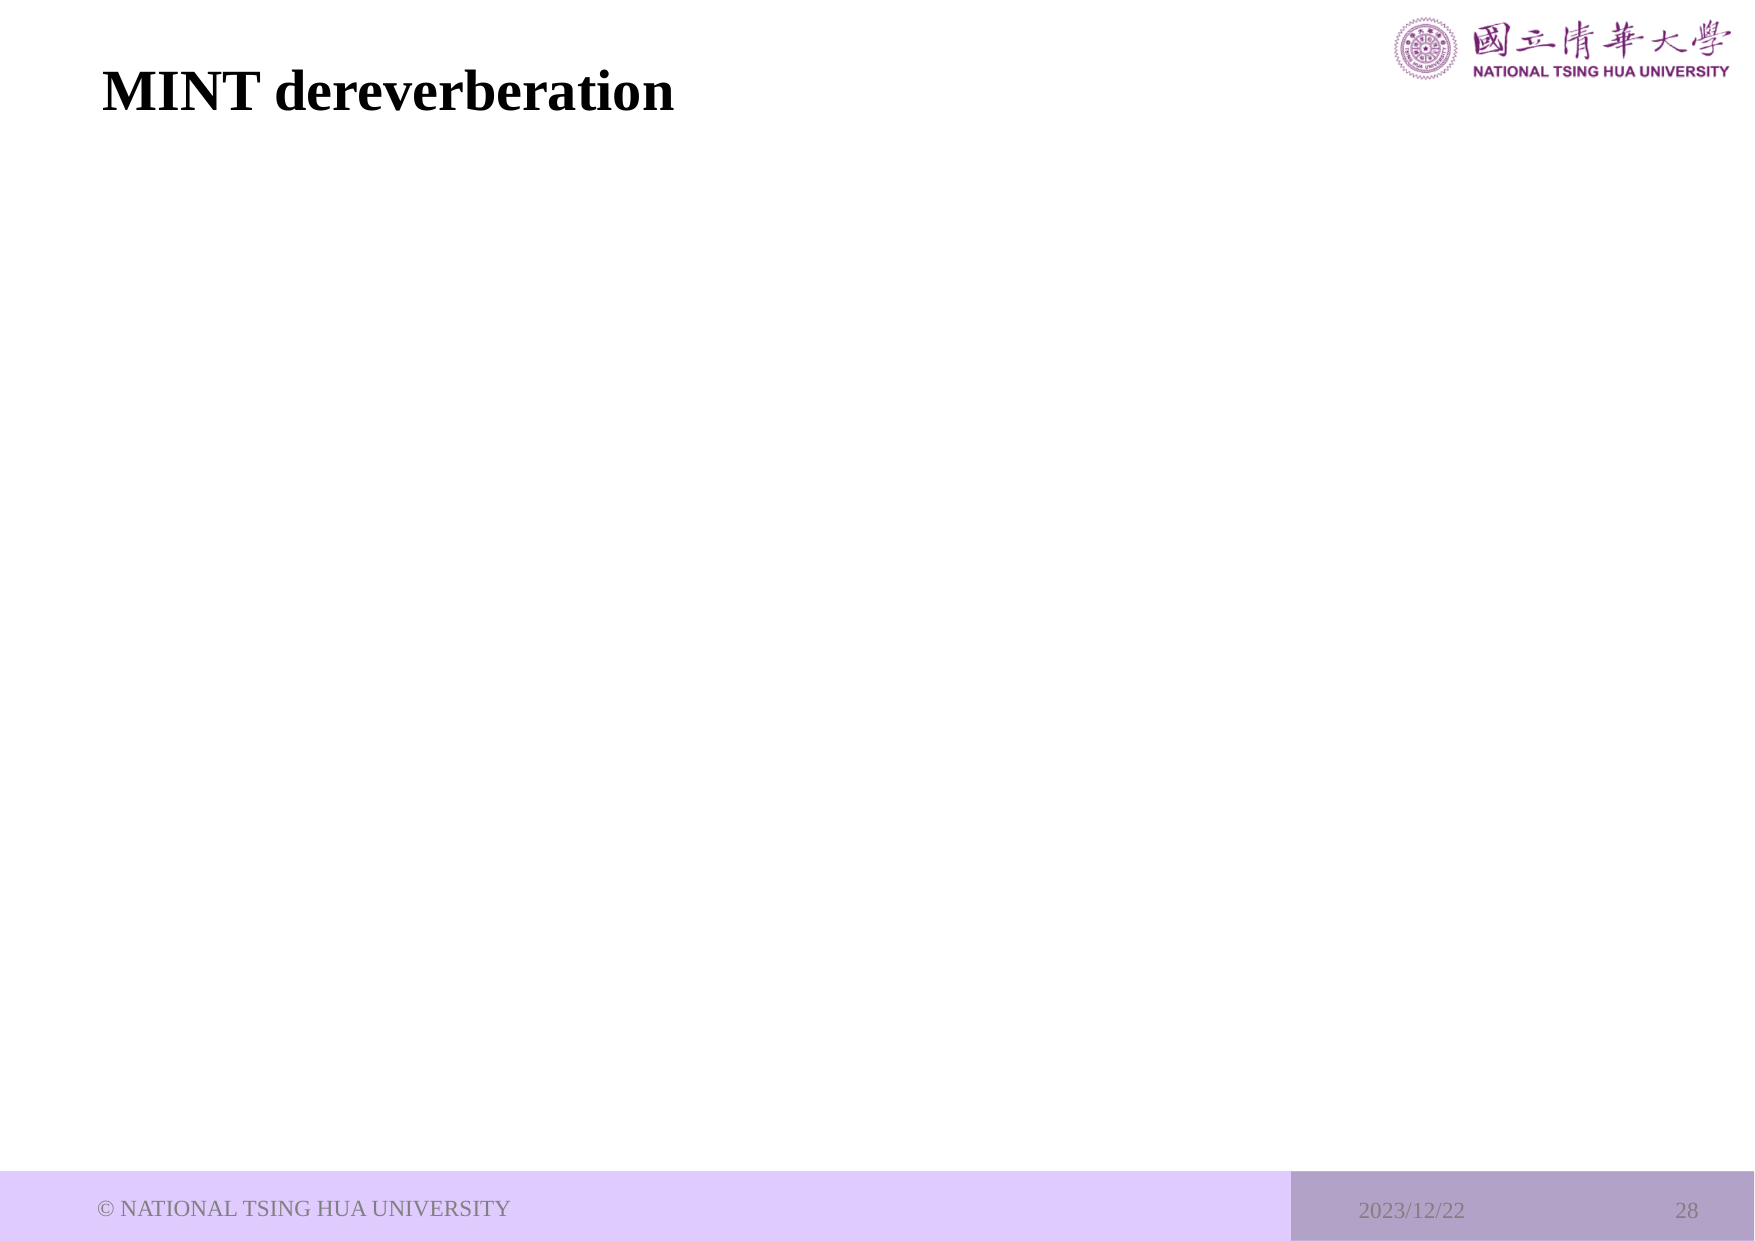

# MINT dereverberation
© NATIONAL TSING HUA UNIVERSITY
2023/12/22
28